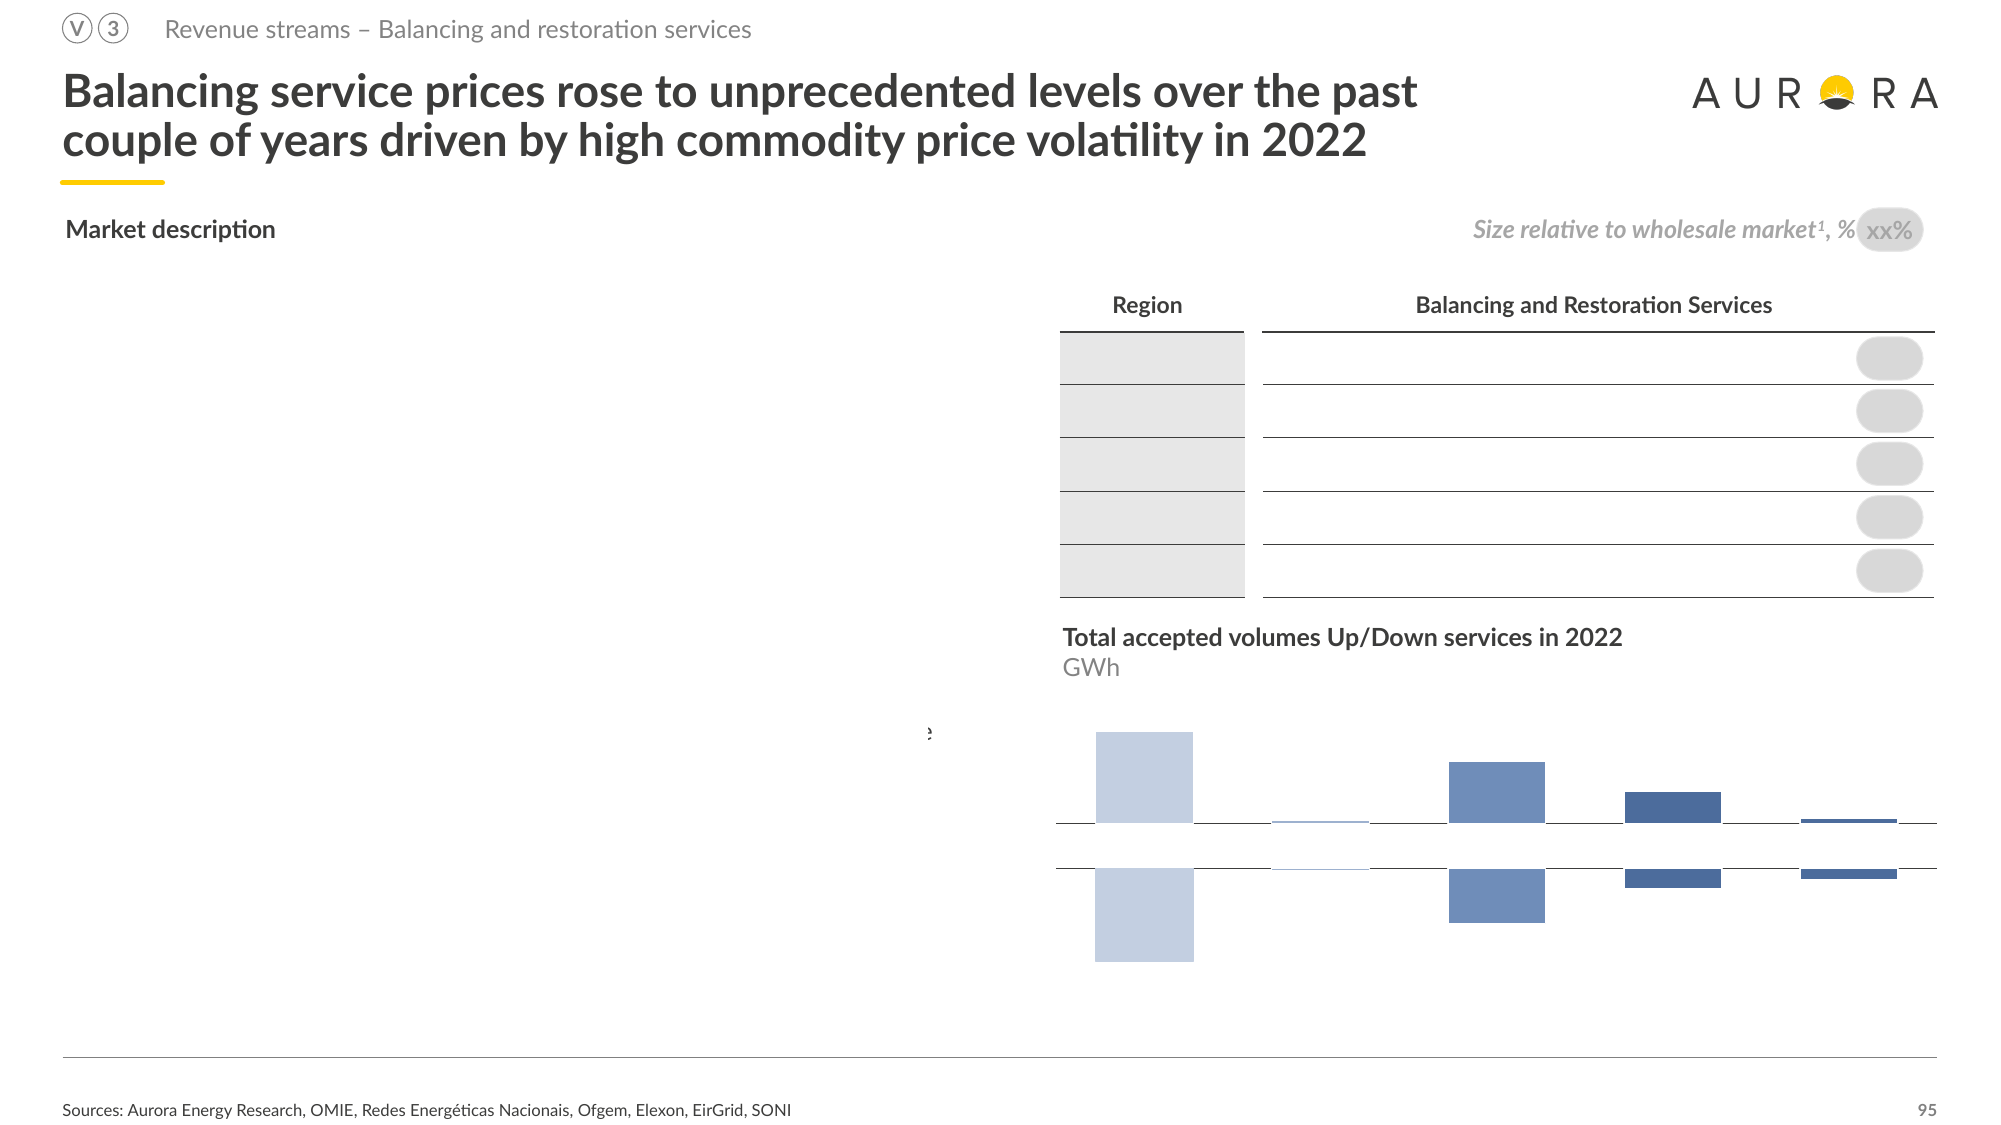

Revenue streams – Balancing and restoration services
V
3
# Balancing service prices rose to unprecedented levels over the past couple of years driven by high commodity price volatility in 2022
xx%
Market description
Size relative to wholesale market1, %

Balancing and restoration services refer to specifically-named ‘Balancing’ mechanisms in Great Britain and Ireland, and to slower-acting balancing and restoration services such as mFRR (Tertiary Reserve) and Replacement Reserve which have a full activation time < 10 minutes.
Due to their slower activation requirements and often high energy requirements, such services have typically been provided by thermal generation assets, although in some of the following countries, batteries already play an increasing role providing such services.
As the cost of long-duration battery storage declines, these other balancing services are likely to become more attractive revenue streams.
Such balancing services are often, but not always remunerated with energy rather than capacity payments.
Batteries in these markets can undertake energy arbitrage between the wholesale and balancing services (e.g., charging in one and discharging in the other).

| Region |  | Balancing and Restoration Services |
| --- | --- | --- |
|  |  |  |
|  |  |  |
|  |  |  |
|  |  |  |
|  |  |  |

Total accepted volumes Up/Down services in 2022
GWh

### Chart

| Category |  |
|---|---|

### Chart

| Category |  |
|---|---|
Sources: Aurora Energy Research, OMIE, Redes Energéticas Nacionais, Ofgem, Elexon, EirGrid, SONI​